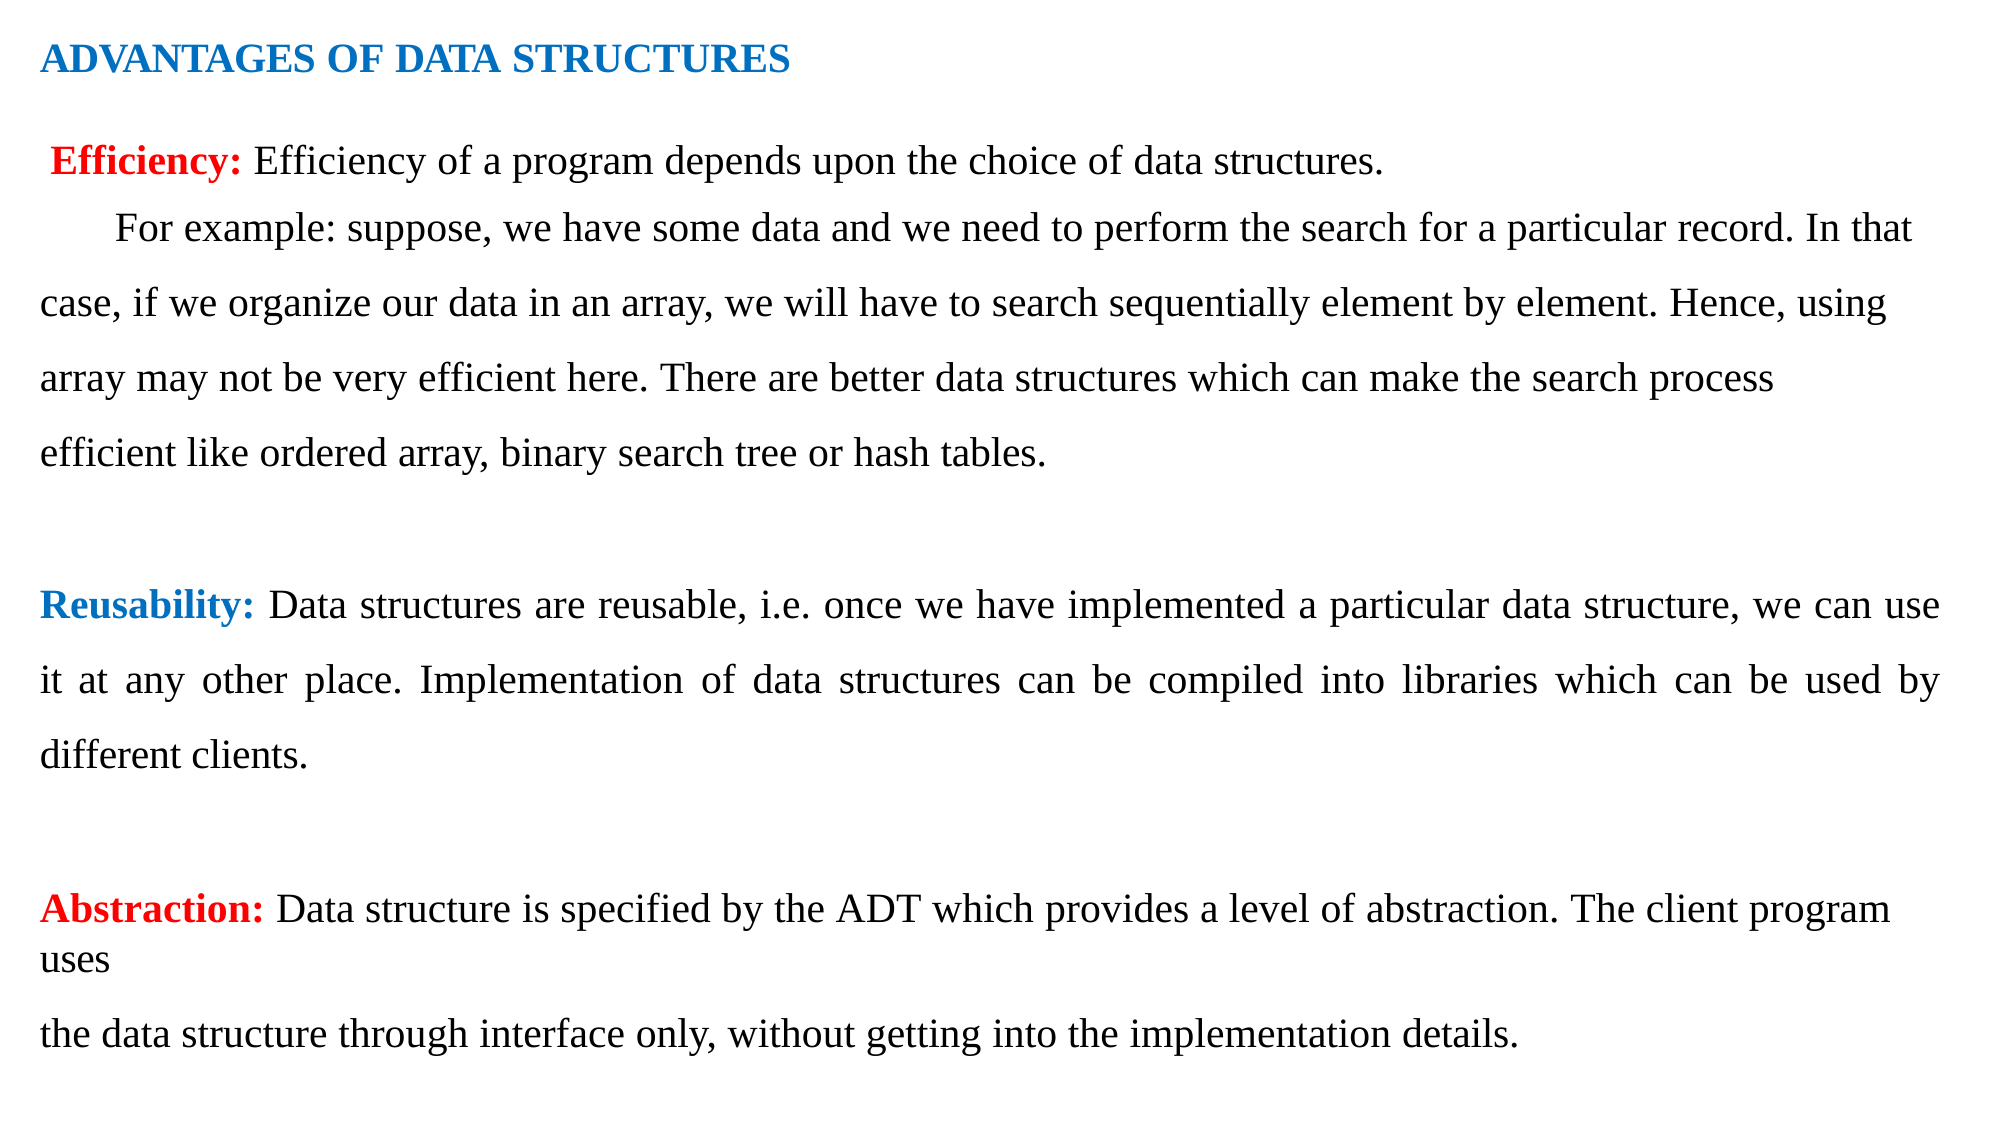

ADVANTAGES OF DATA STRUCTURES

Efficiency: Efficiency of a program depends upon the choice of data structures.
For example: suppose, we have some data and we need to perform the search for a particular record. In that
case, if we organize our data in an array, we will have to search sequentially element by element. Hence, using array may not be very efficient here. There are better data structures which can make the search process efficient like ordered array, binary search tree or hash tables.

Reusability: Data structures are reusable, i.e. once we have implemented a particular data structure, we can use it at any other place. Implementation of data structures can be compiled into libraries which can be used by different clients.

Abstraction: Data structure is specified by the ADT which provides a level of abstraction. The client program uses
the data structure through interface only, without getting into the implementation details.